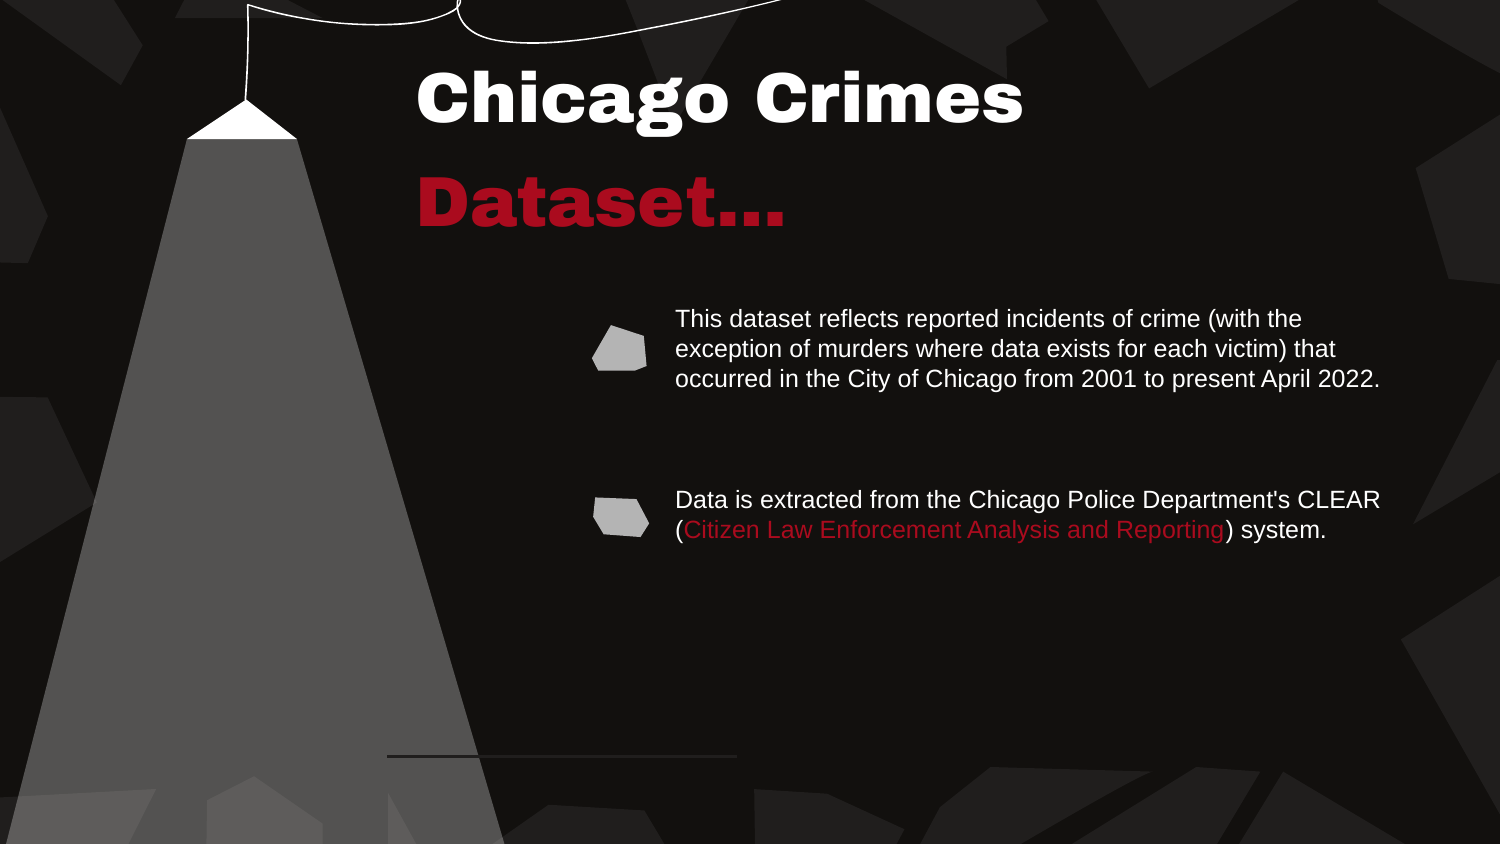

# Chicago Crimes Dataset…
This dataset reflects reported incidents of crime (with the exception of murders where data exists for each victim) that occurred in the City of Chicago from 2001 to present April 2022.

Data is extracted from the Chicago Police Department's CLEAR (Citizen Law Enforcement Analysis and Reporting) system.